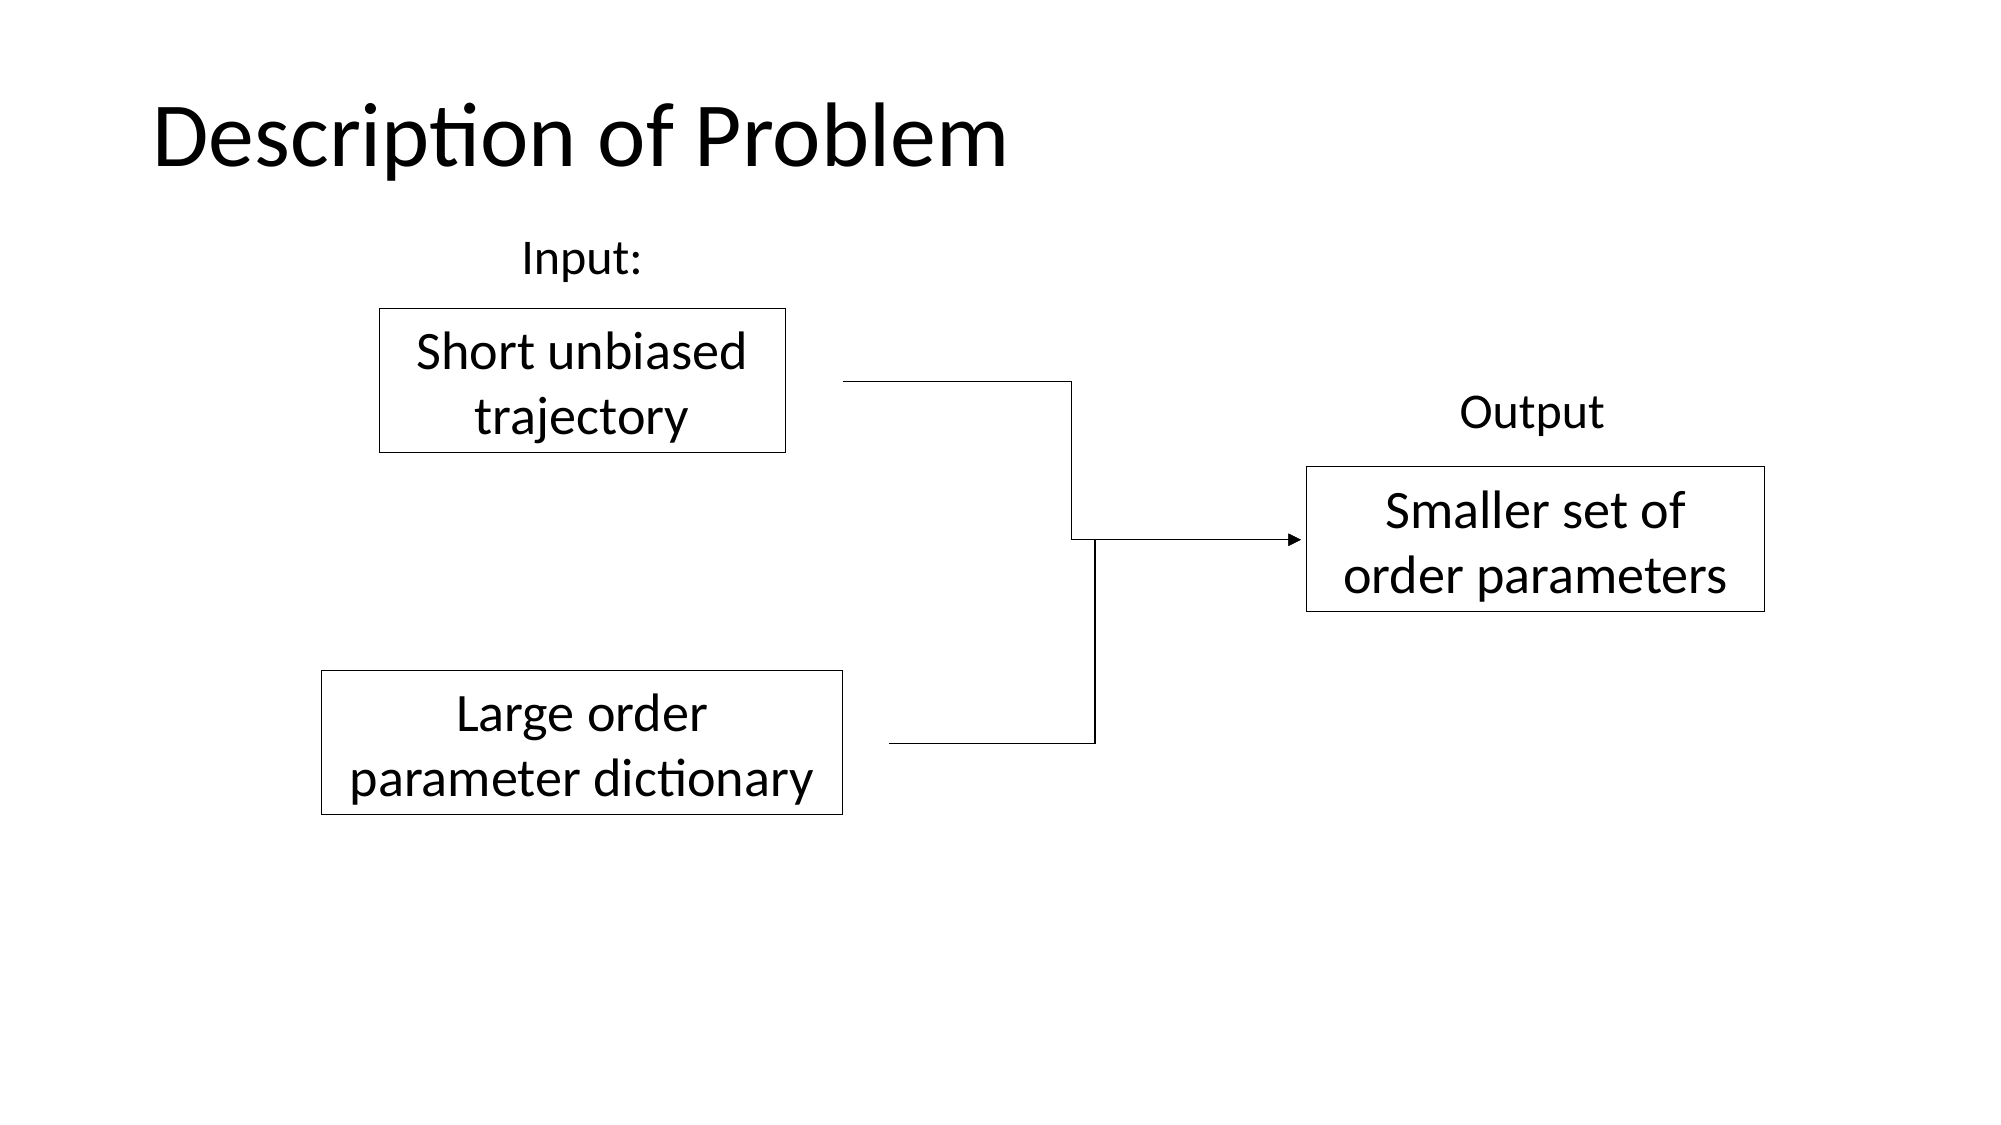

# Description of Problem
Input:
Short unbiased trajectory
Output
Smaller set of order parameters
Large order parameter dictionary